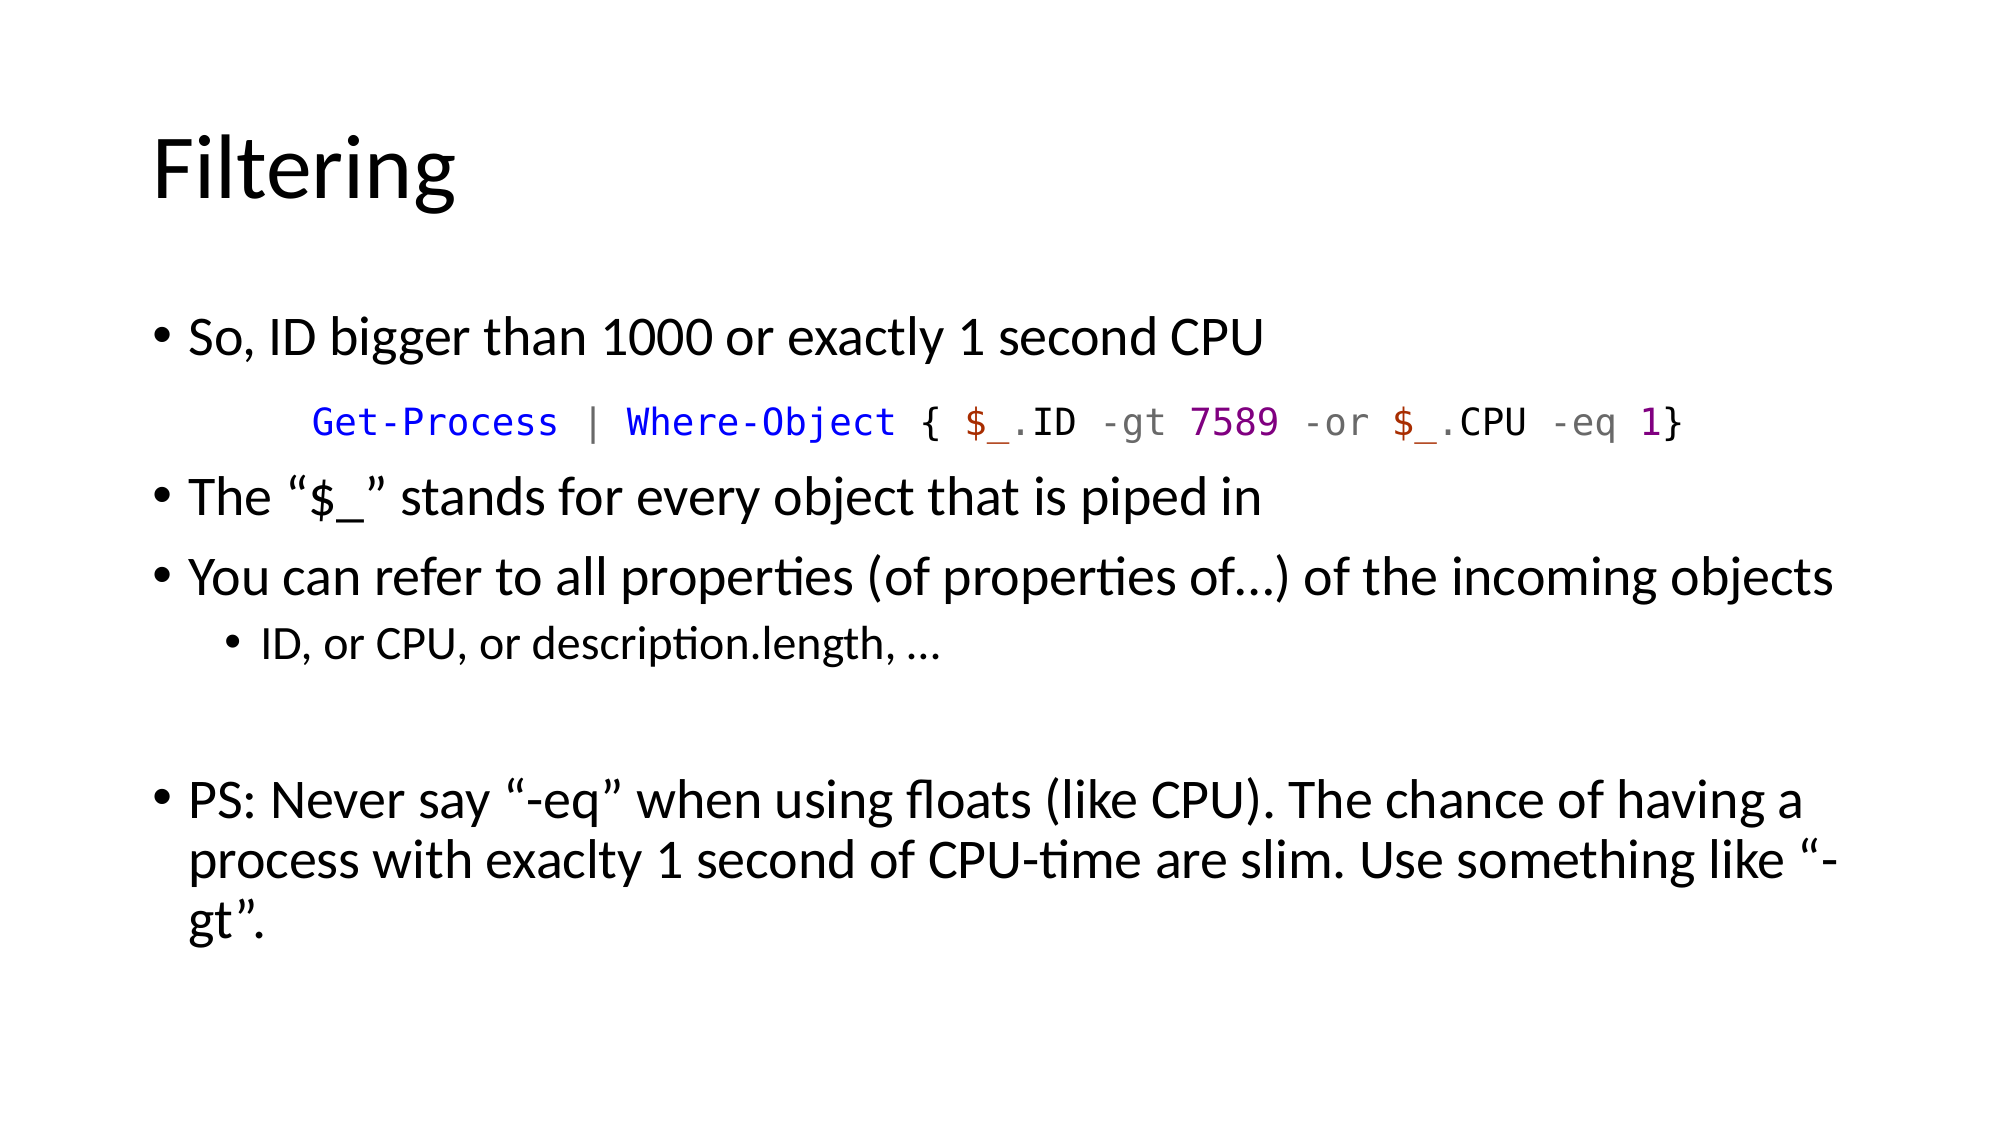

# Filtering
So, ID bigger than 1000 or exactly 1 second CPU

The “$_” stands for every object that is piped in
You can refer to all properties (of properties of…) of the incoming objects
ID, or CPU, or description.length, …

PS: Never say “-eq” when using floats (like CPU). The chance of having a process with exaclty 1 second of CPU-time are slim. Use something like “-gt”.

 Get-Process | Where-Object { $_.ID -gt 7589 -or $_.CPU -eq 1}